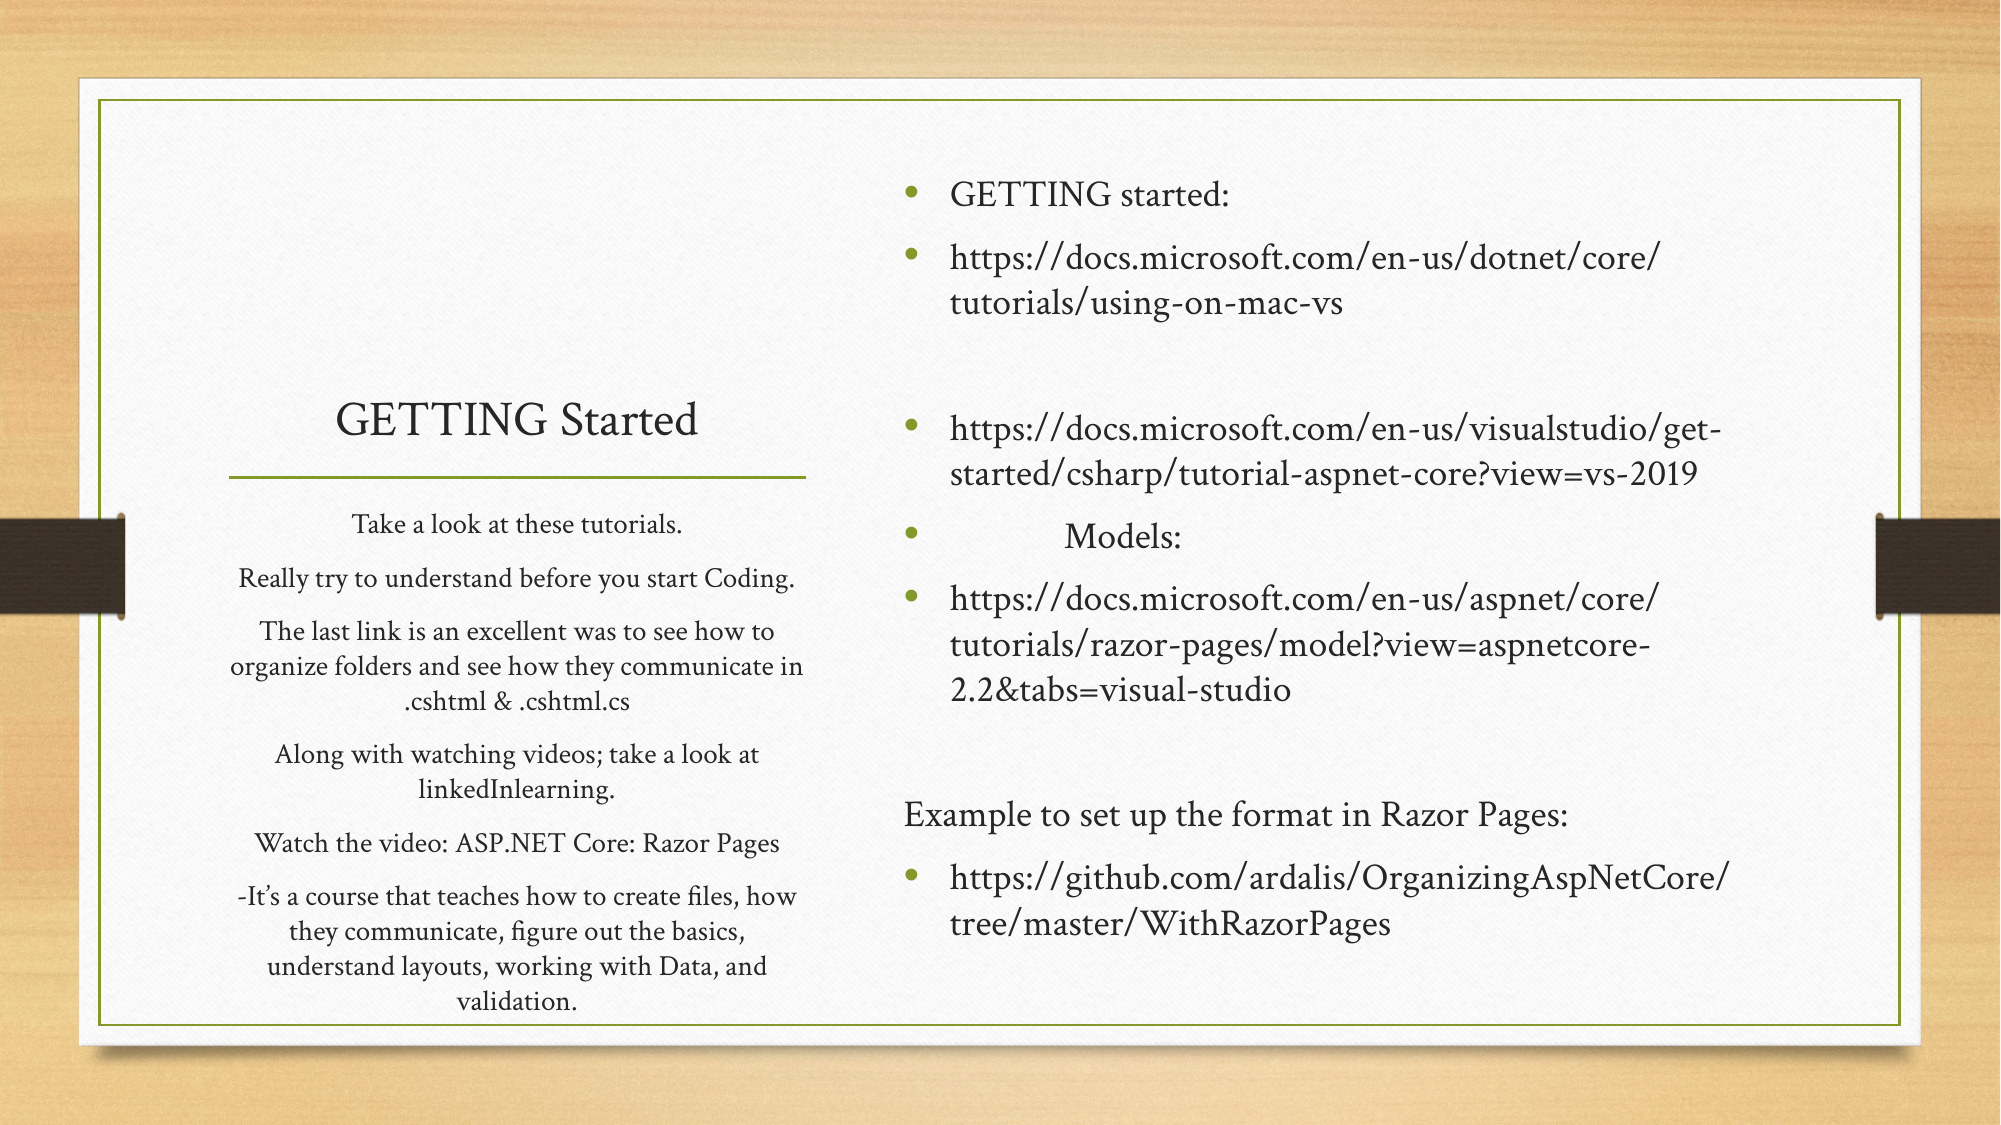

GETTING started:
https://docs.microsoft.com/en-us/dotnet/core/tutorials/using-on-mac-vs

https://docs.microsoft.com/en-us/visualstudio/get-started/csharp/tutorial-aspnet-core?view=vs-2019
	Models:
https://docs.microsoft.com/en-us/aspnet/core/tutorials/razor-pages/model?view=aspnetcore-2.2&tabs=visual-studio

Example to set up the format in Razor Pages:
https://github.com/ardalis/OrganizingAspNetCore/tree/master/WithRazorPages

# GETTING Started
Take a look at these tutorials.
Really try to understand before you start Coding.
The last link is an excellent was to see how to organize folders and see how they communicate in .cshtml & .cshtml.cs
Along with watching videos; take a look at linkedInlearning.
Watch the video: ASP.NET Core: Razor Pages
-It’s a course that teaches how to create files, how they communicate, figure out the basics, understand layouts, working with Data, and validation.